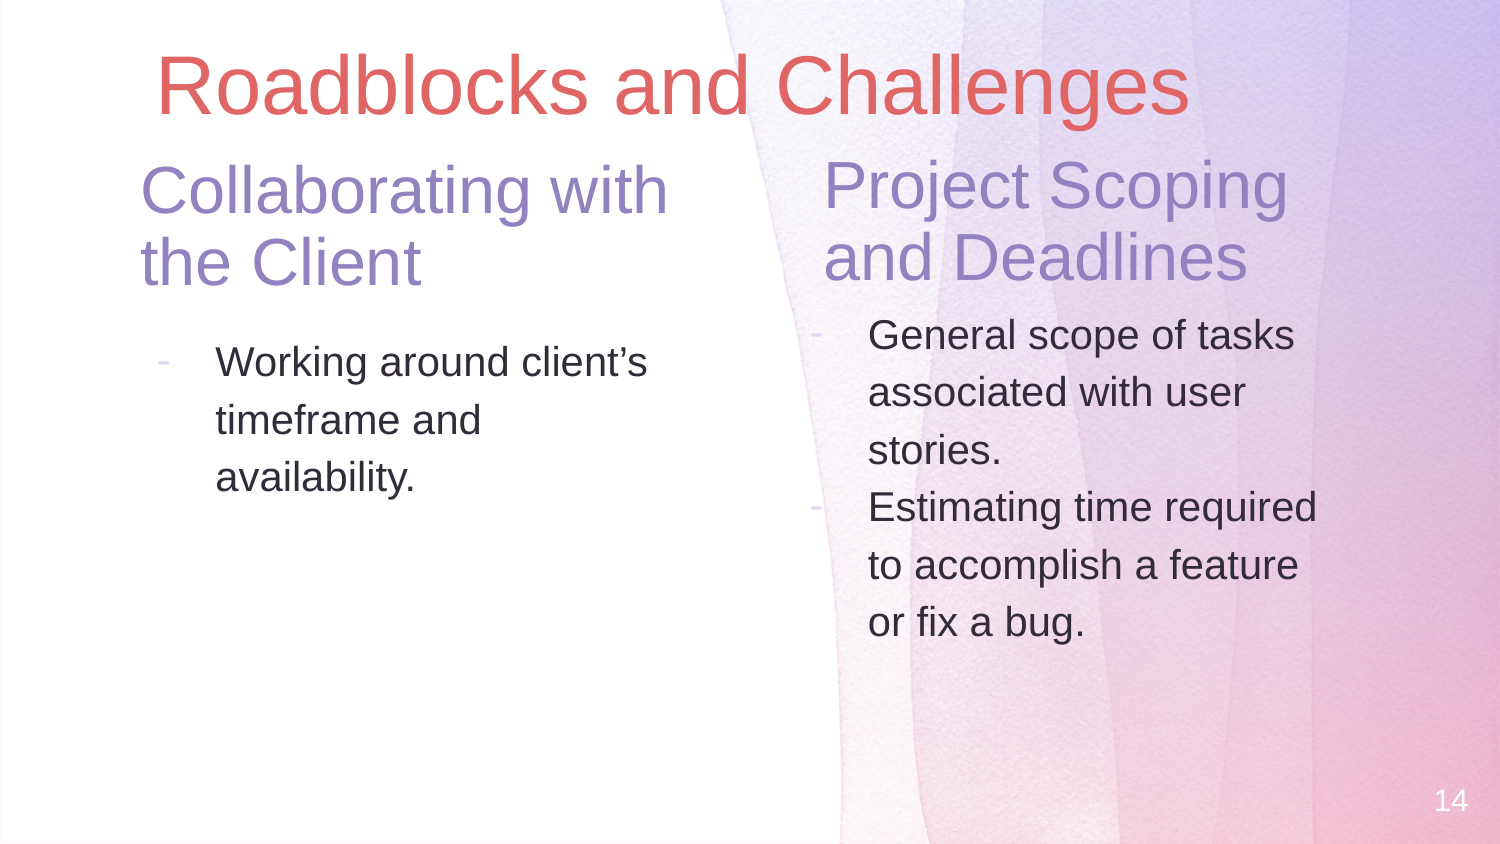

Roadblocks and Challenges
Project Scoping and Deadlines
# Collaborating with the Client
General scope of tasks associated with user stories.
Estimating time required to accomplish a feature or fix a bug.
Working around client’s timeframe and availability.
14